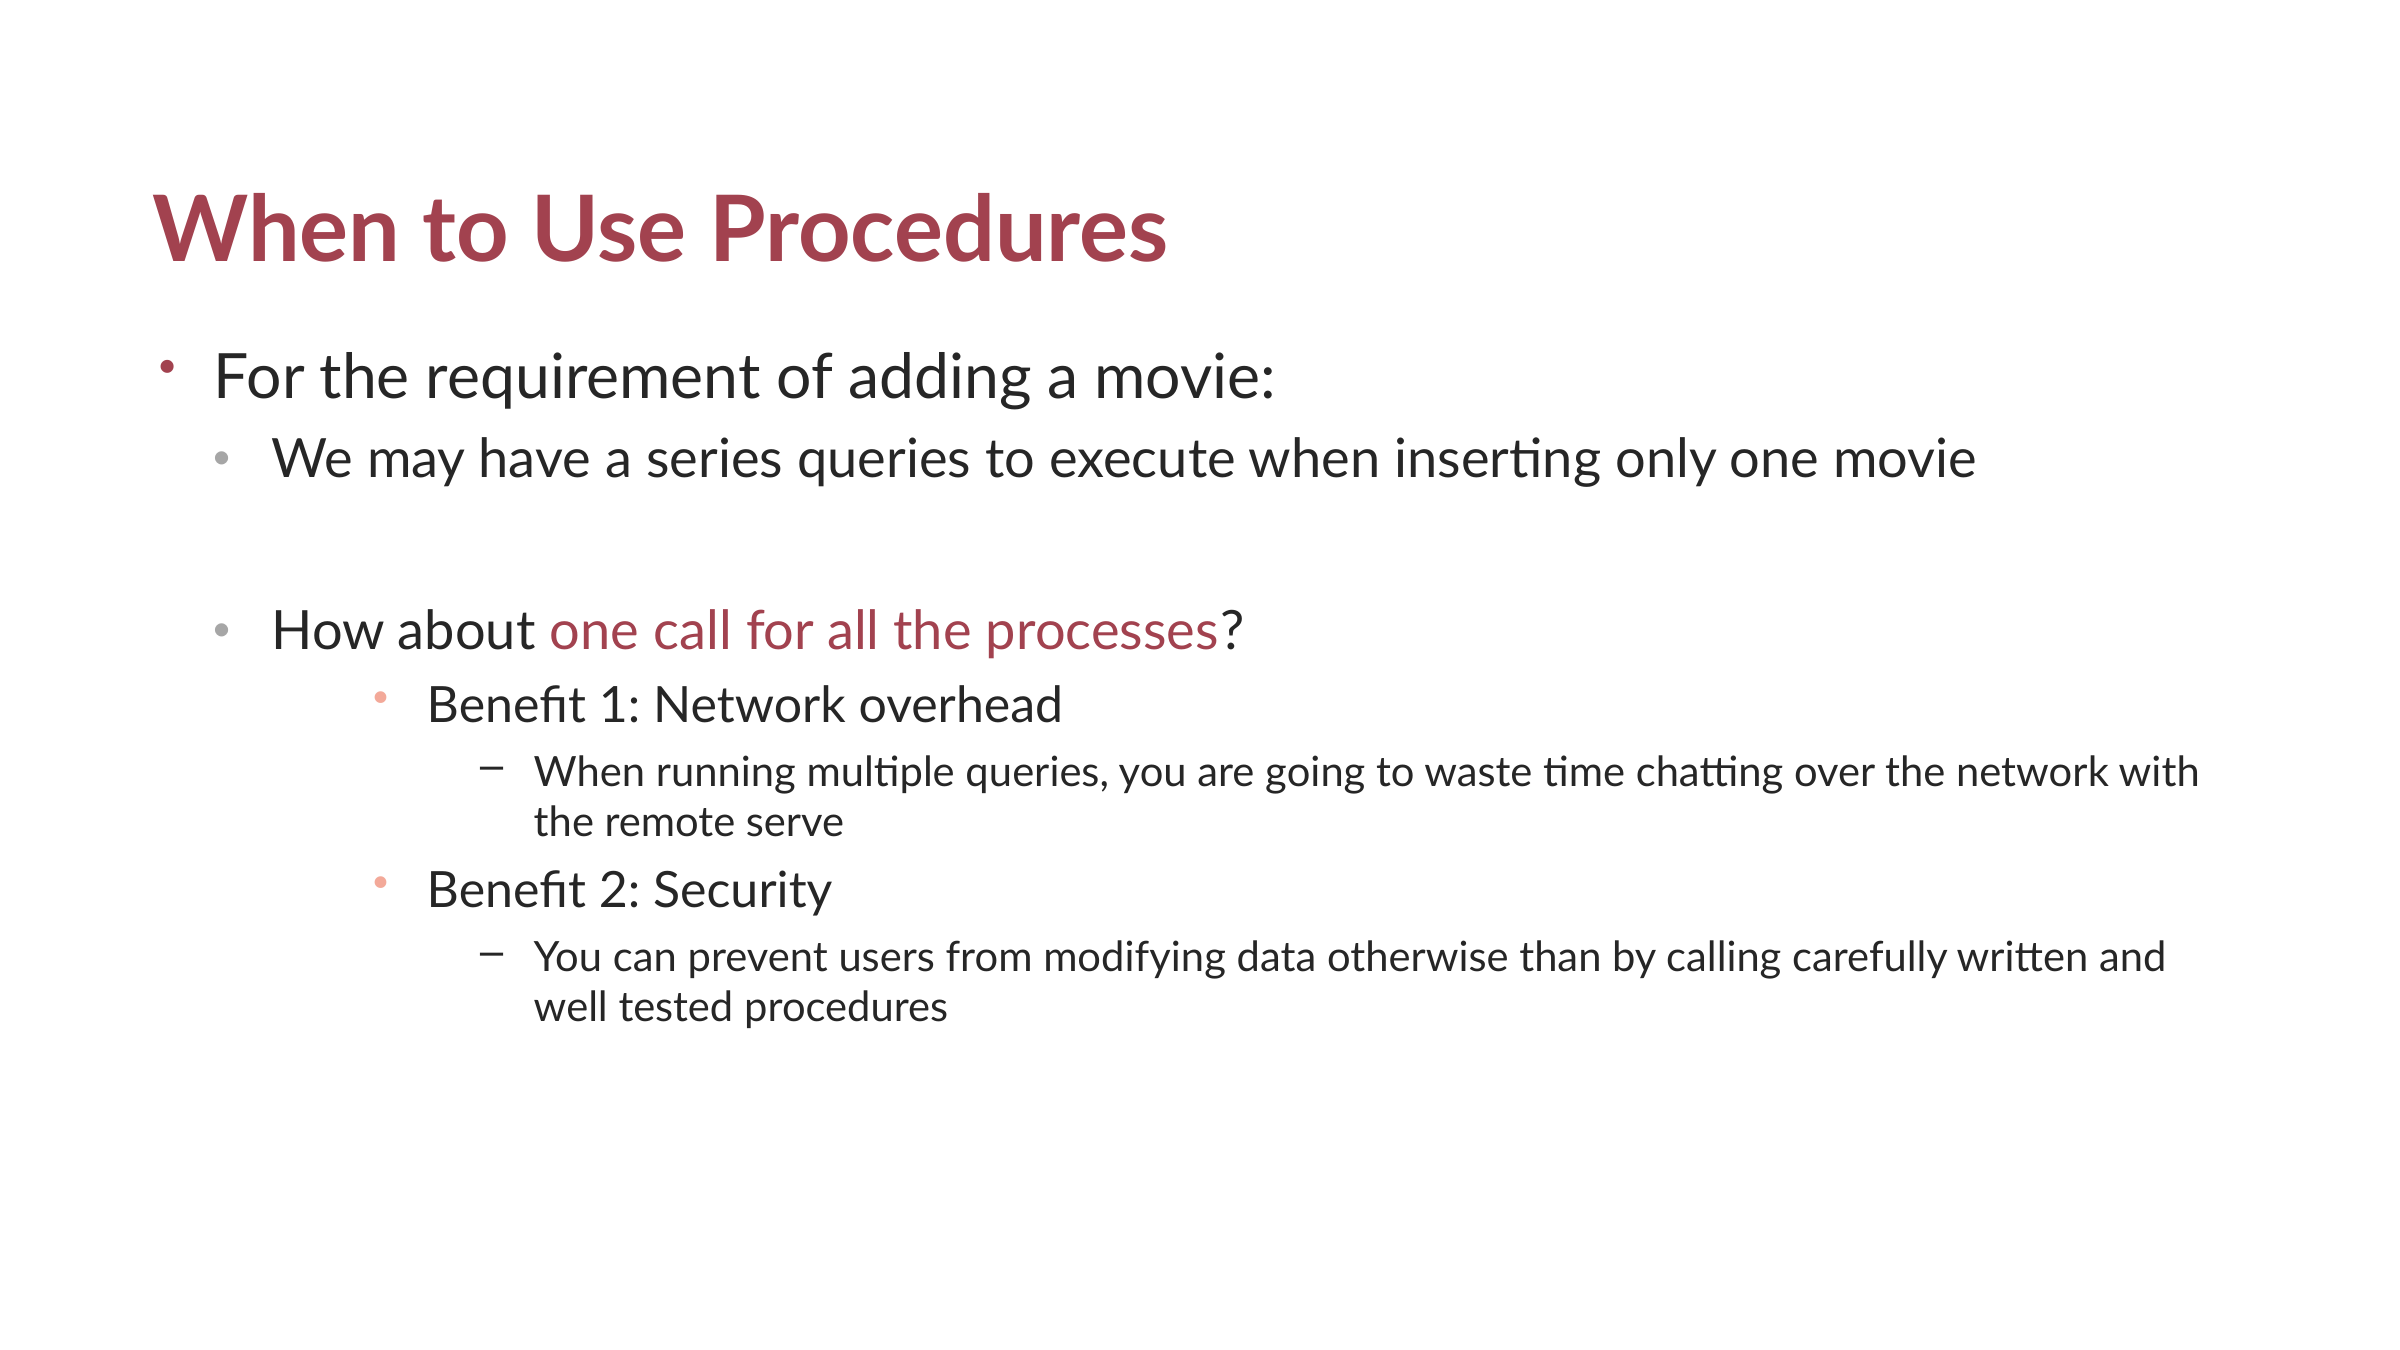

# When to Use Procedures
For the requirement of adding a movie:
We may have a series queries to execute when inserting only one movie

How about one call for all the processes?
Benefit 1: Network overhead
When running multiple queries, you are going to waste time chatting over the network with the remote serve
Benefit 2: Security
You can prevent users from modifying data otherwise than by calling carefully written and well tested procedures